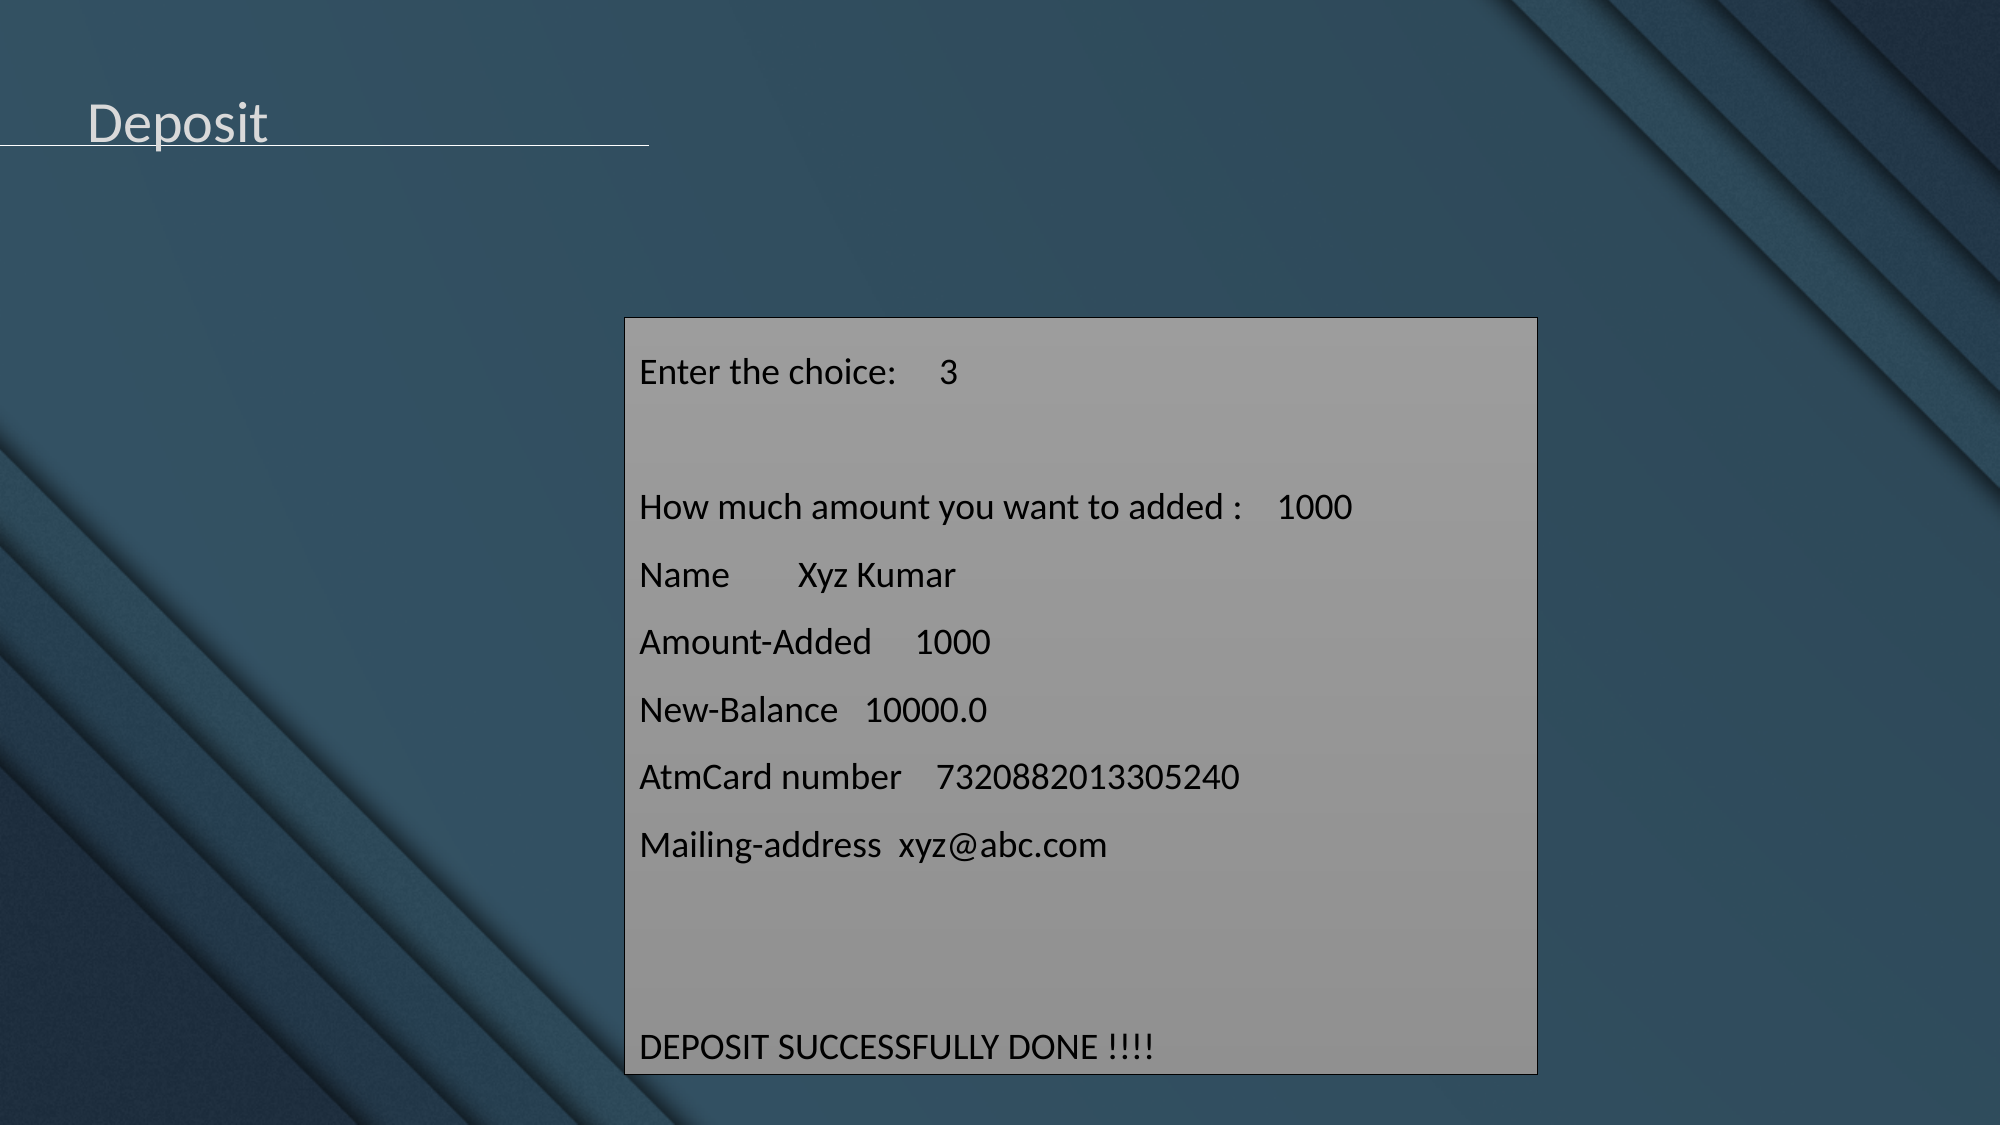

Deposit
Enter the choice:     3

How much amount you want to added :    1000
Name        Xyz Kumar
Amount-Added     1000
New-Balance   10000.0
AtmCard number    7320882013305240
Mailing-address  xyz@abc.com

DEPOSIT SUCCESSFULLY DONE !!!!